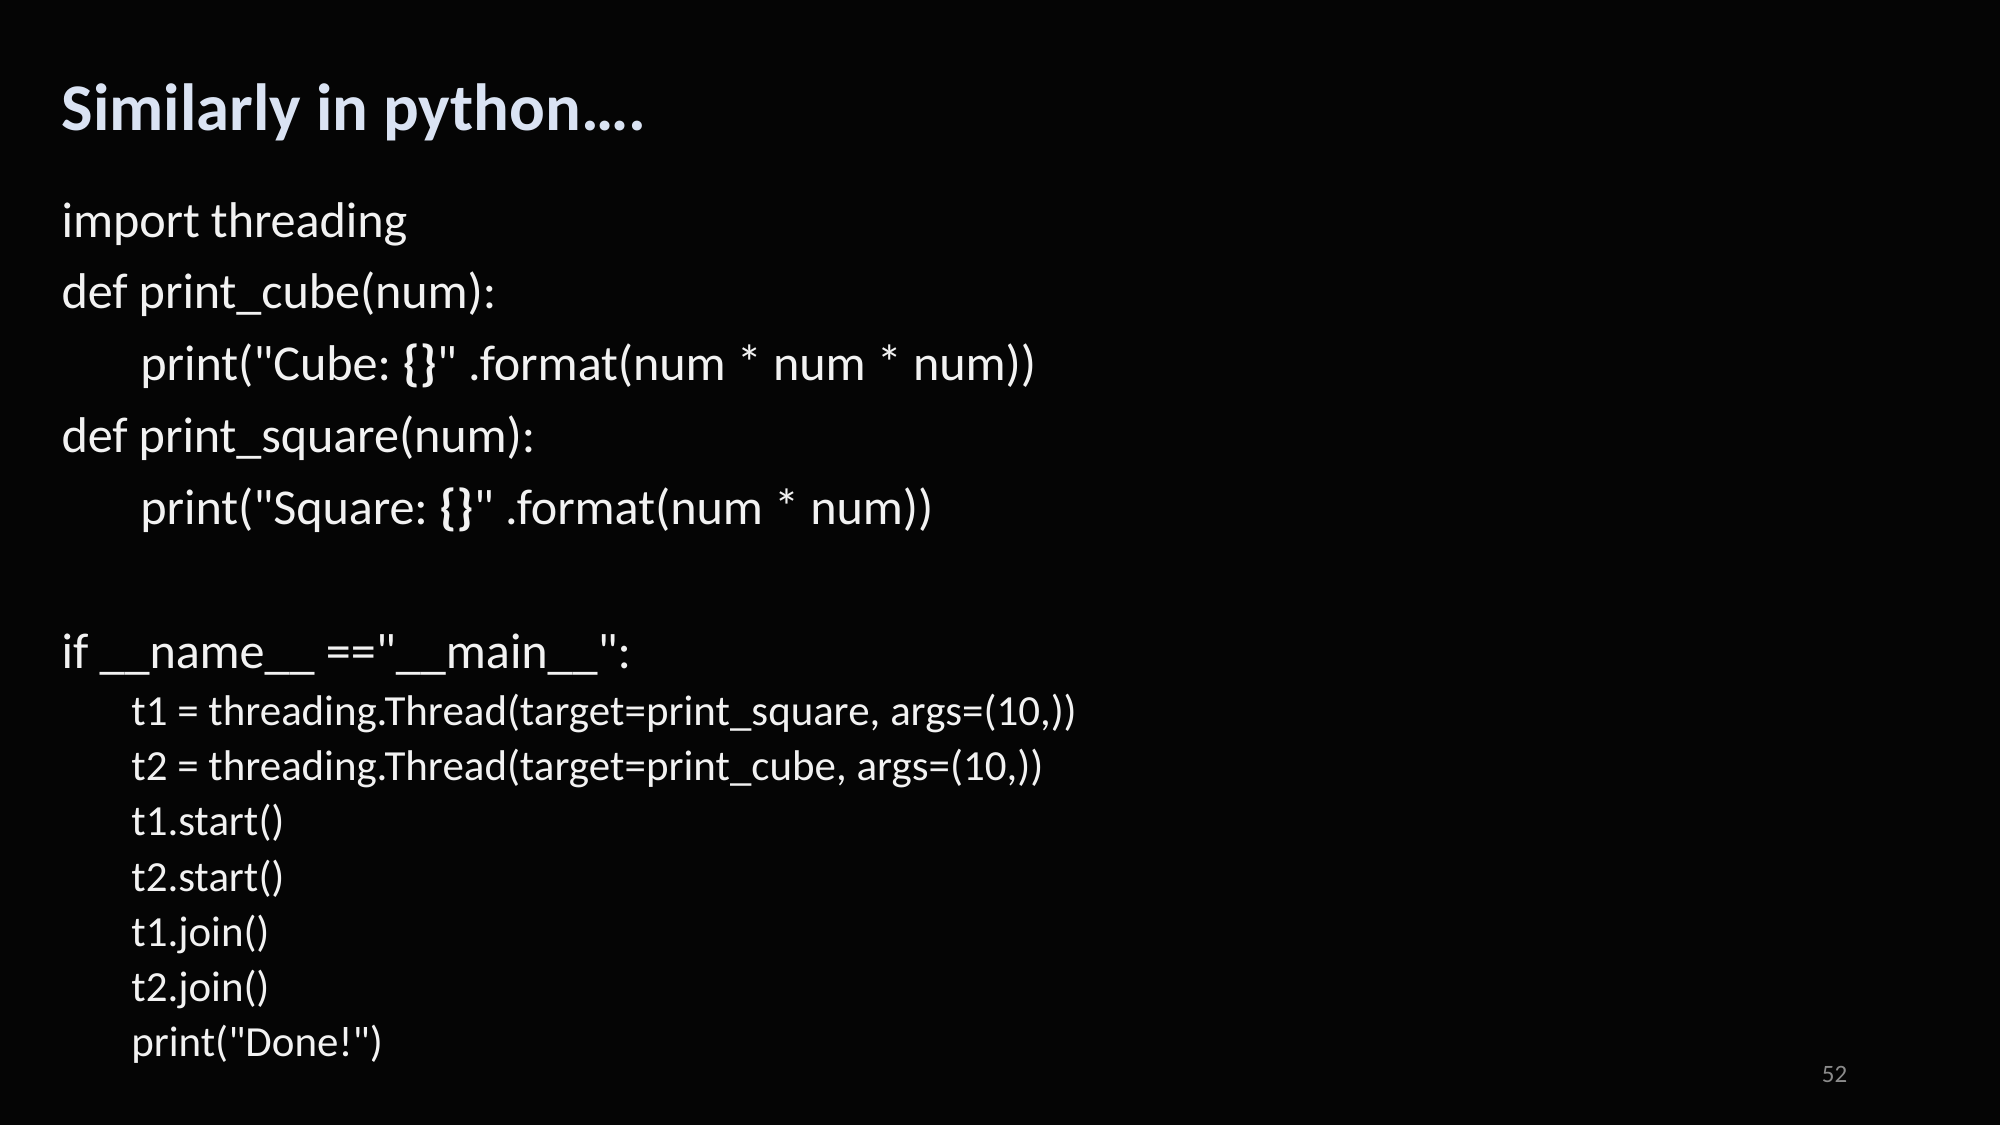

# Similarly in python….
import threading
def print_cube(num):
       print("Cube: {}" .format(num * num * num))
def print_square(num):
       print("Square: {}" .format(num * num))

if __name__ =="__main__":
t1 = threading.Thread(target=print_square, args=(10,))
t2 = threading.Thread(target=print_cube, args=(10,))
t1.start()
t2.start()
t1.join()
t2.join()
print("Done!")
52